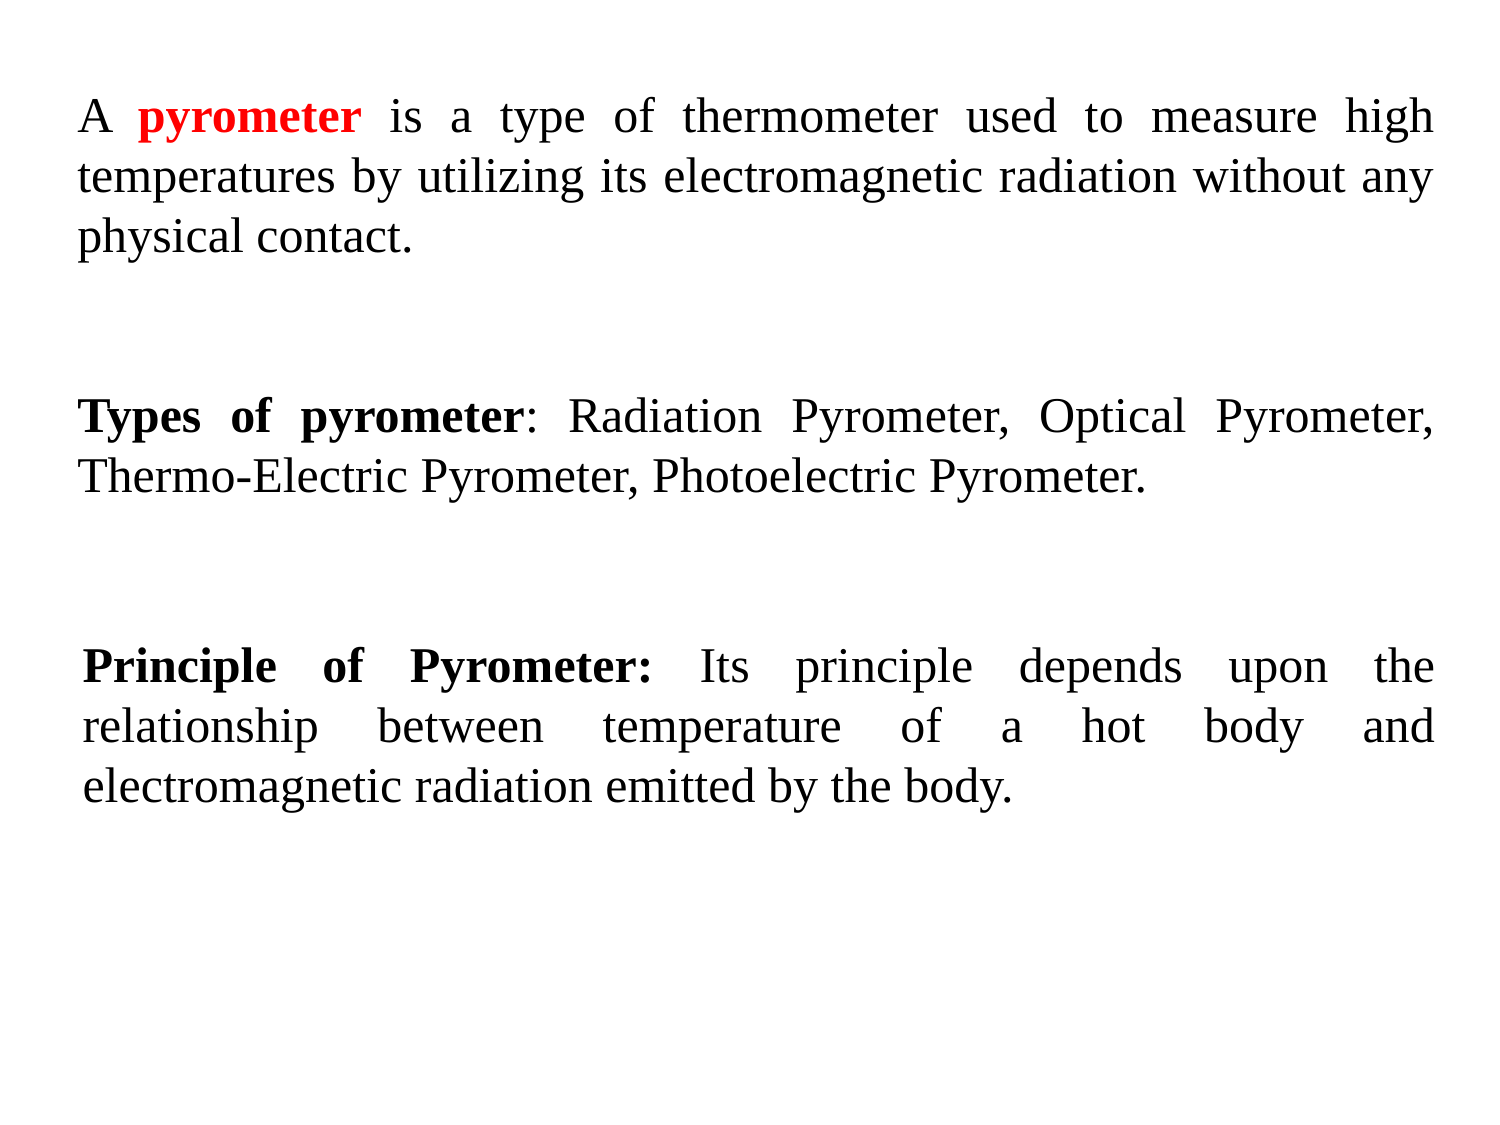

A pyrometer is a type of thermometer used to measure high temperatures by utilizing its electromagnetic radiation without any physical contact.
Types of pyrometer: Radiation Pyrometer, Optical Pyrometer, Thermo-Electric Pyrometer, Photoelectric Pyrometer.
Principle of Pyrometer: Its principle depends upon the relationship between temperature of a hot body and electromagnetic radiation emitted by the body.